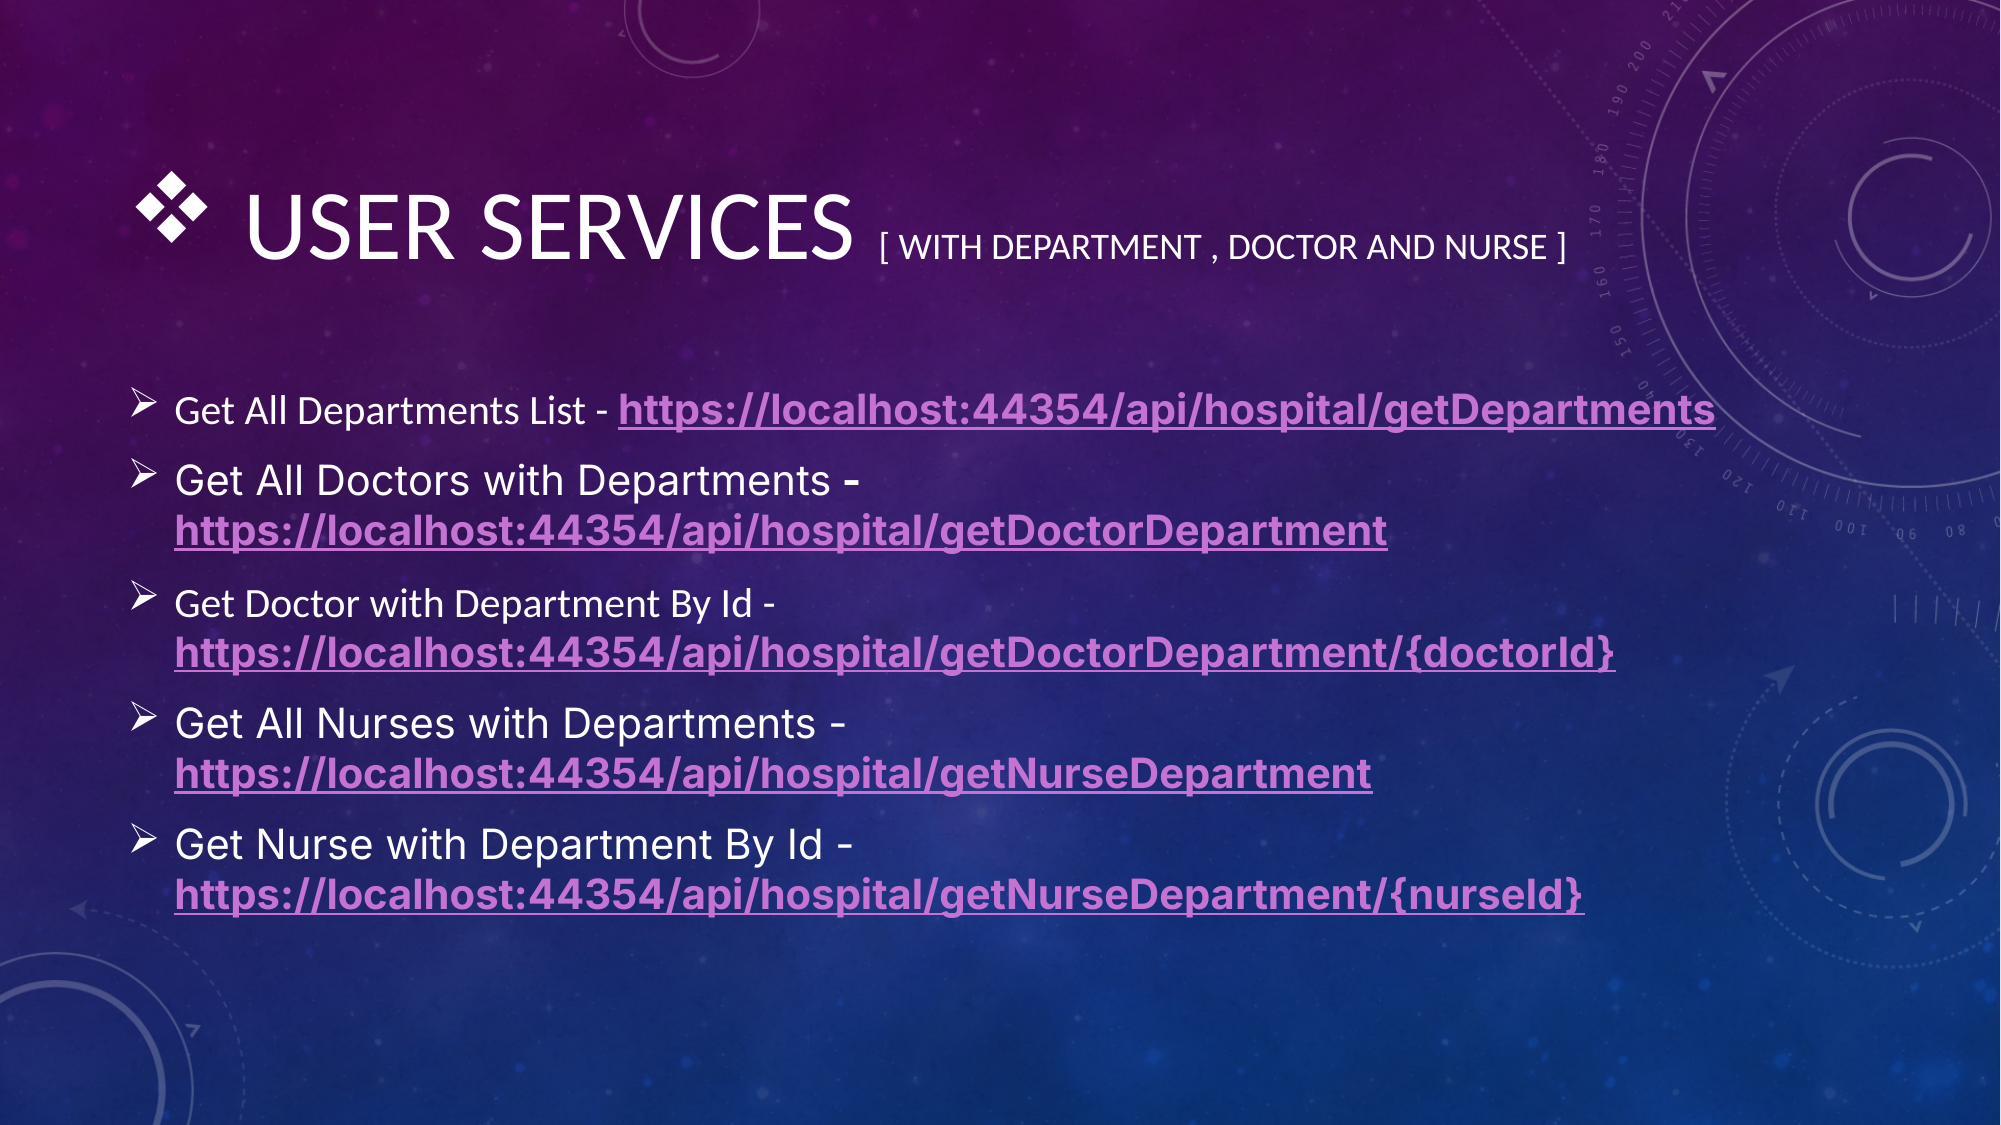

# User services [ with department , doctor and nurse ]
Get All Departments List - https://localhost:44354/api/hospital/getDepartments
Get All Doctors with Departments - https://localhost:44354/api/hospital/getDoctorDepartment
Get Doctor with Department By Id - https://localhost:44354/api/hospital/getDoctorDepartment/{doctorId}
Get All Nurses with Departments - https://localhost:44354/api/hospital/getNurseDepartment
Get Nurse with Department By Id - https://localhost:44354/api/hospital/getNurseDepartment/{nurseId}